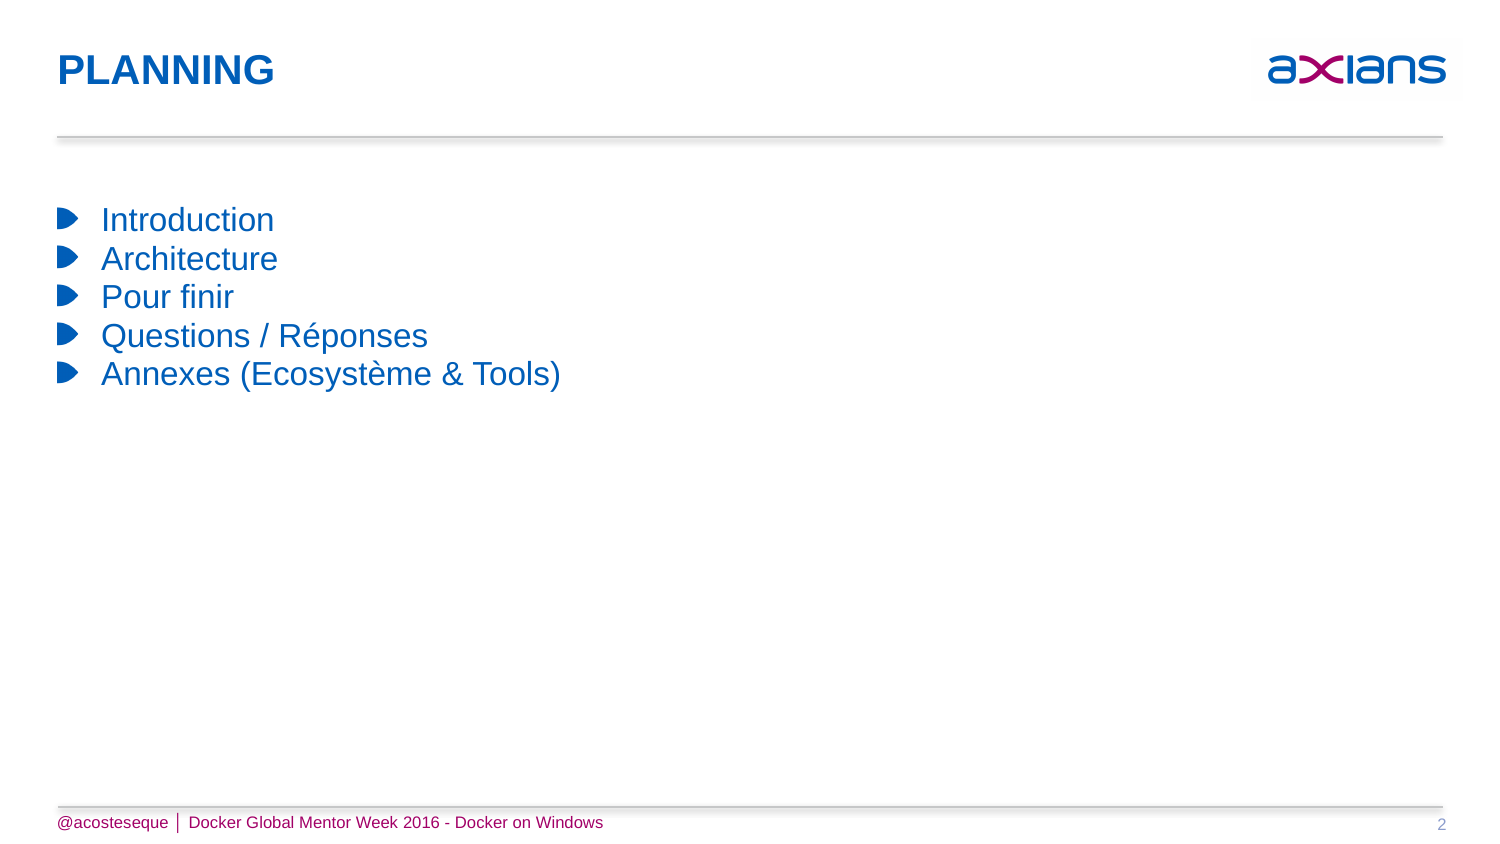

# Planning
Introduction
Architecture
Pour finir
Questions / Réponses
Annexes (Ecosystème & Tools)

@acosteseque │ Docker Global Mentor Week 2016 - Docker on Windows